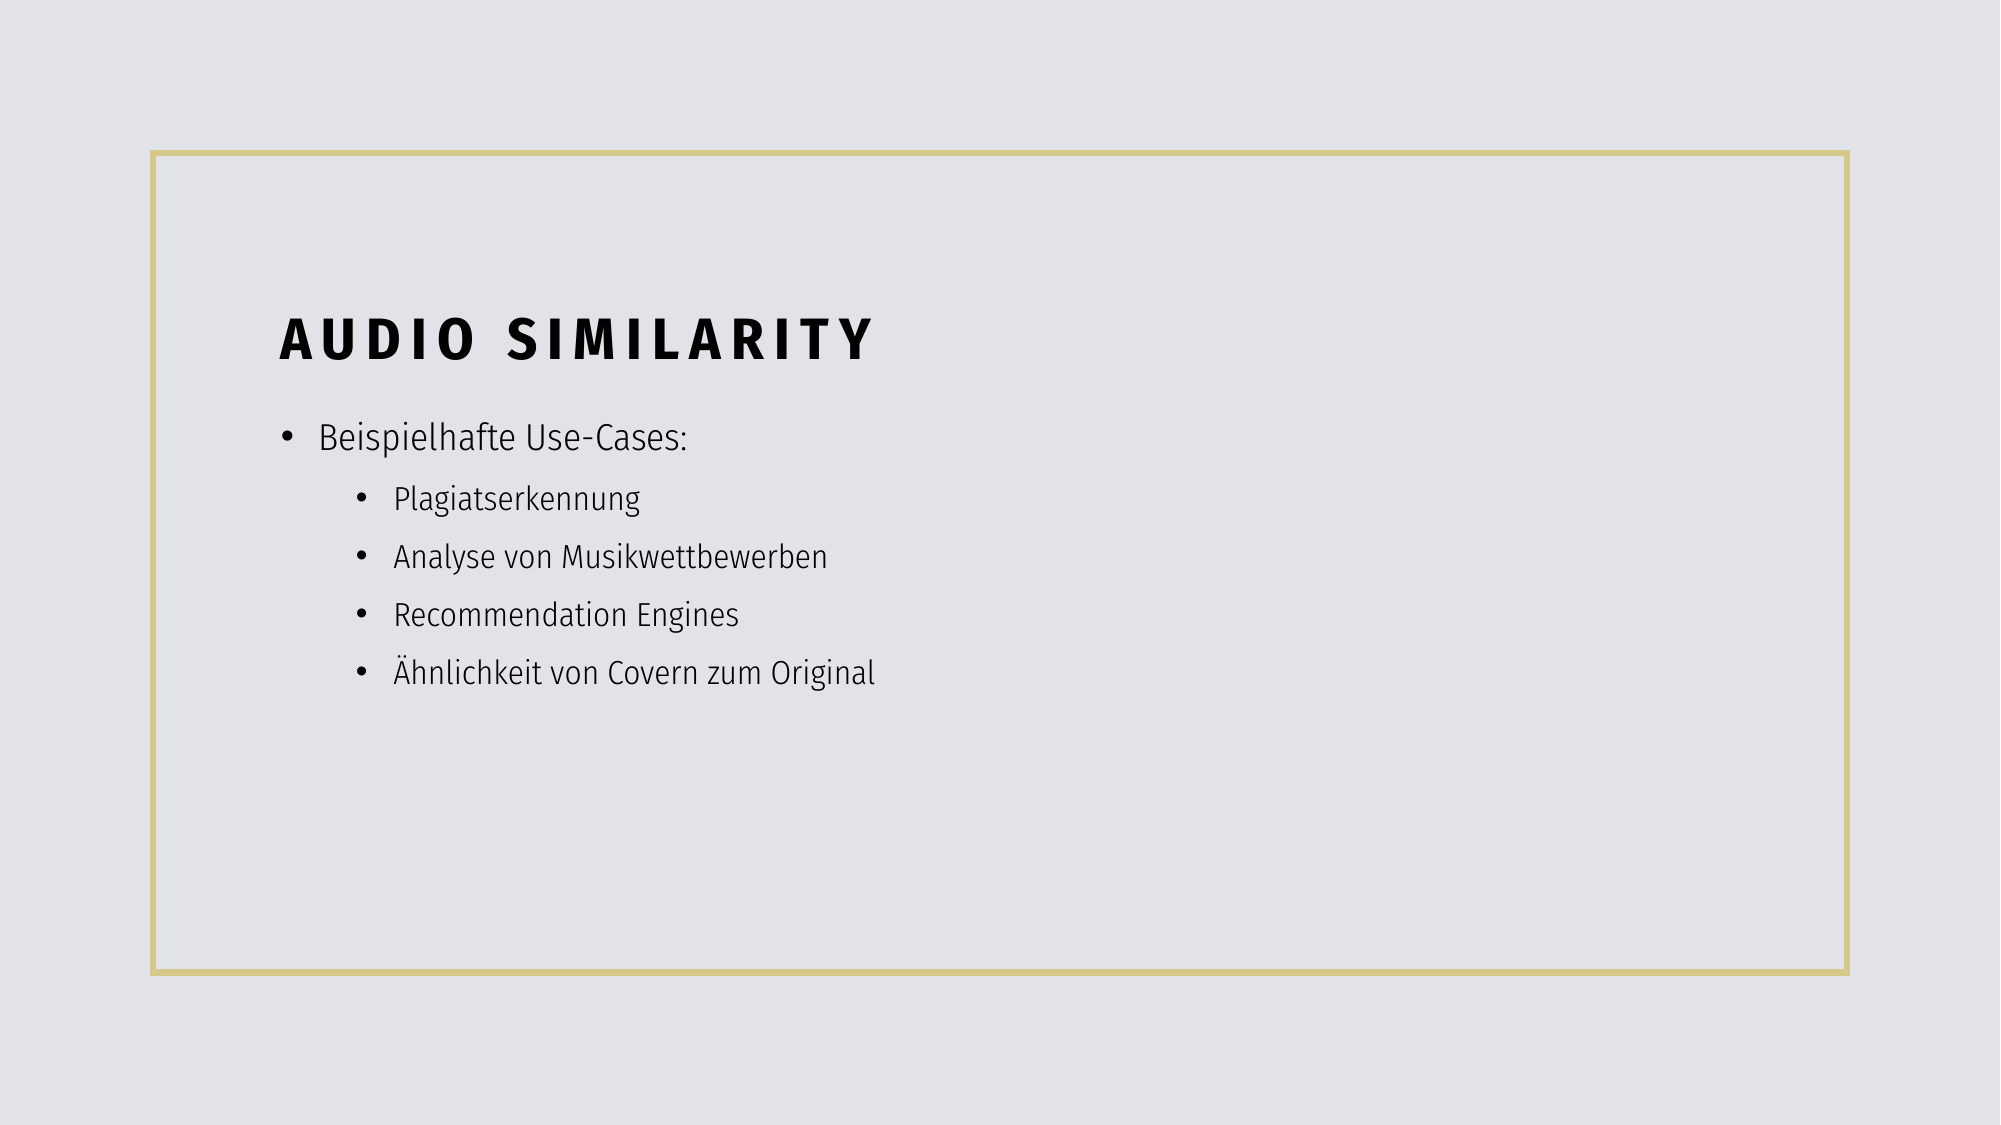

# Audio SImilarity
Beispielhafte Use-Cases:
Plagiatserkennung
Analyse von Musikwettbewerben
Recommendation Engines
Ähnlichkeit von Covern zum Original